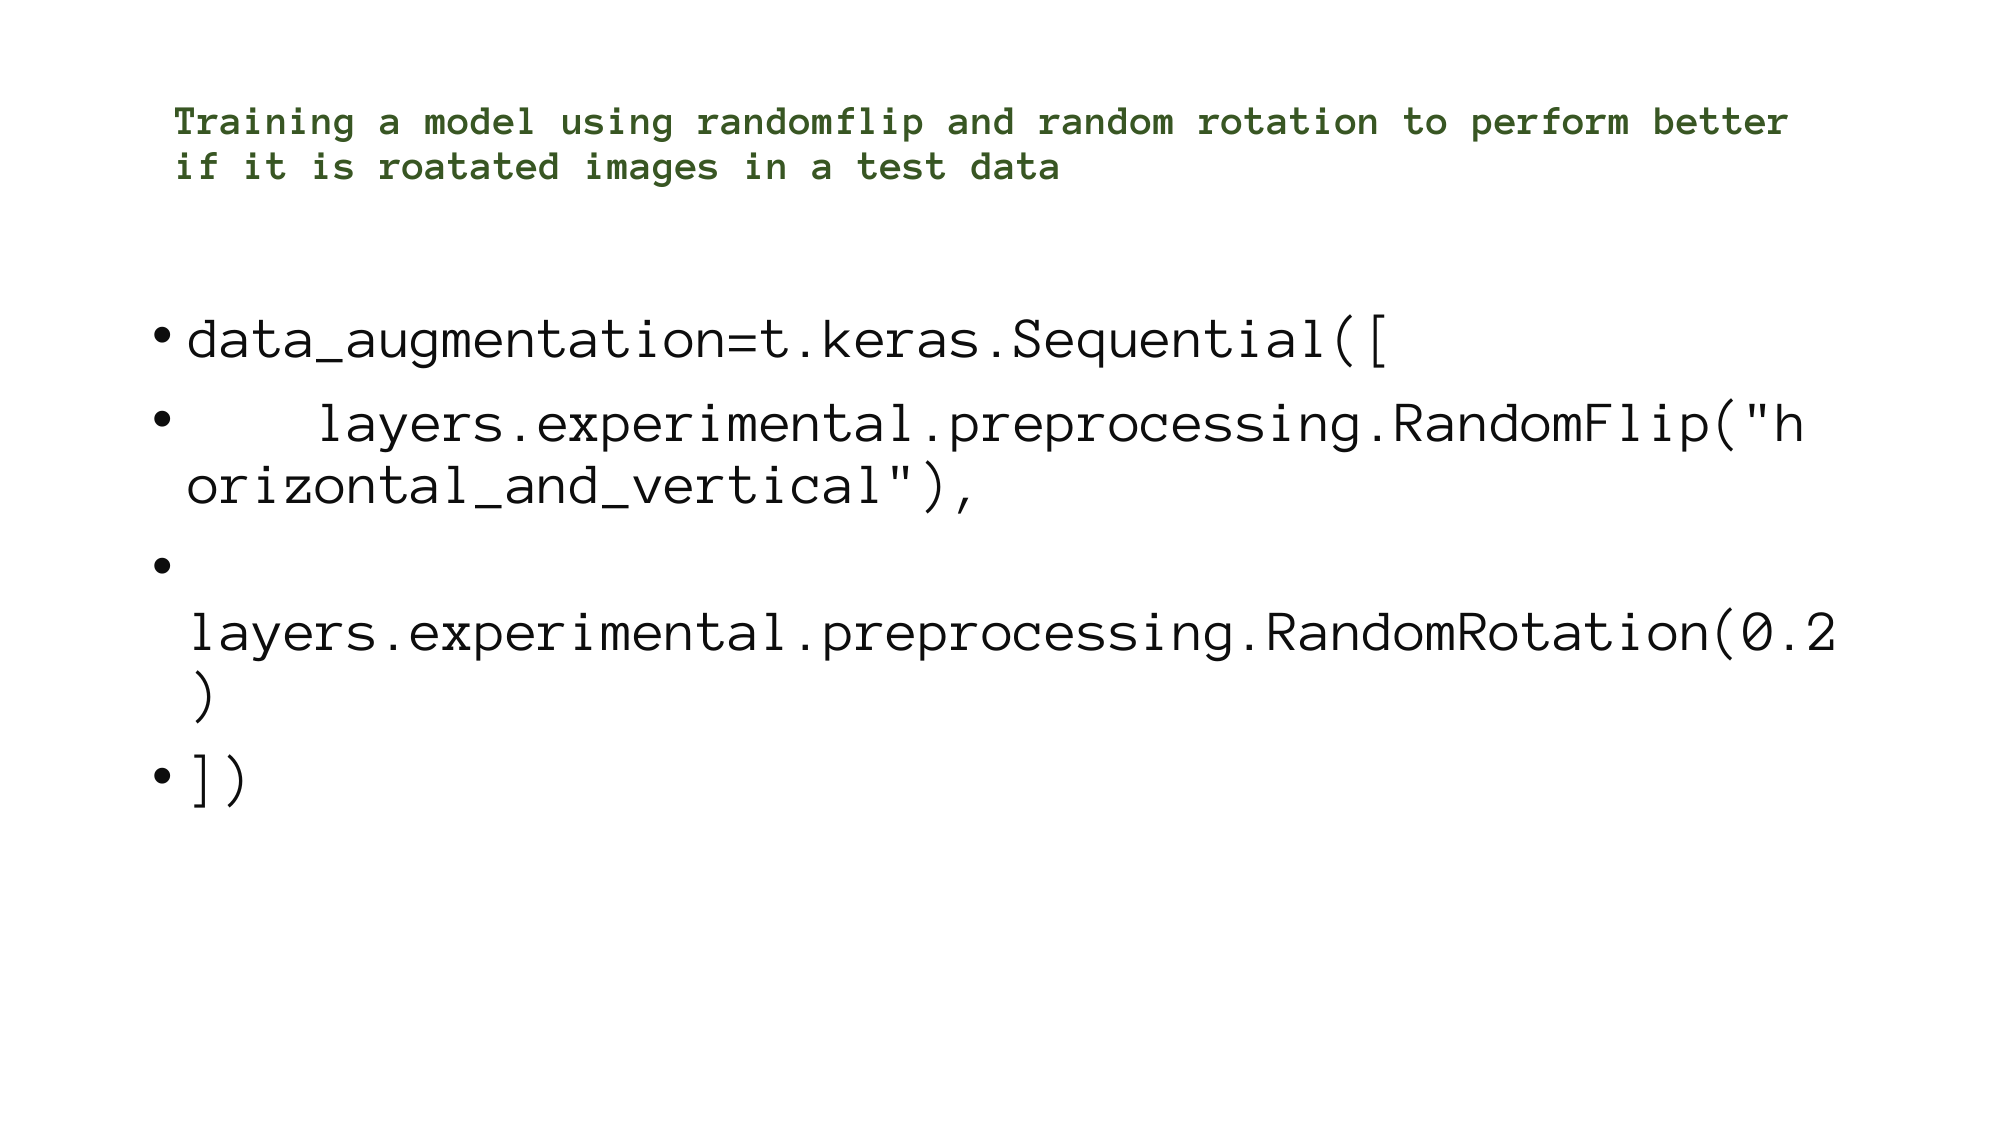

# Training a model using randomflip and random rotation to perform better if it is roatated images in a test data
data_augmentation=t.keras.Sequential([
    layers.experimental.preprocessing.RandomFlip("h  orizontal_and_vertical"),
    layers.experimental.preprocessing.RandomRotation(0.2)
])